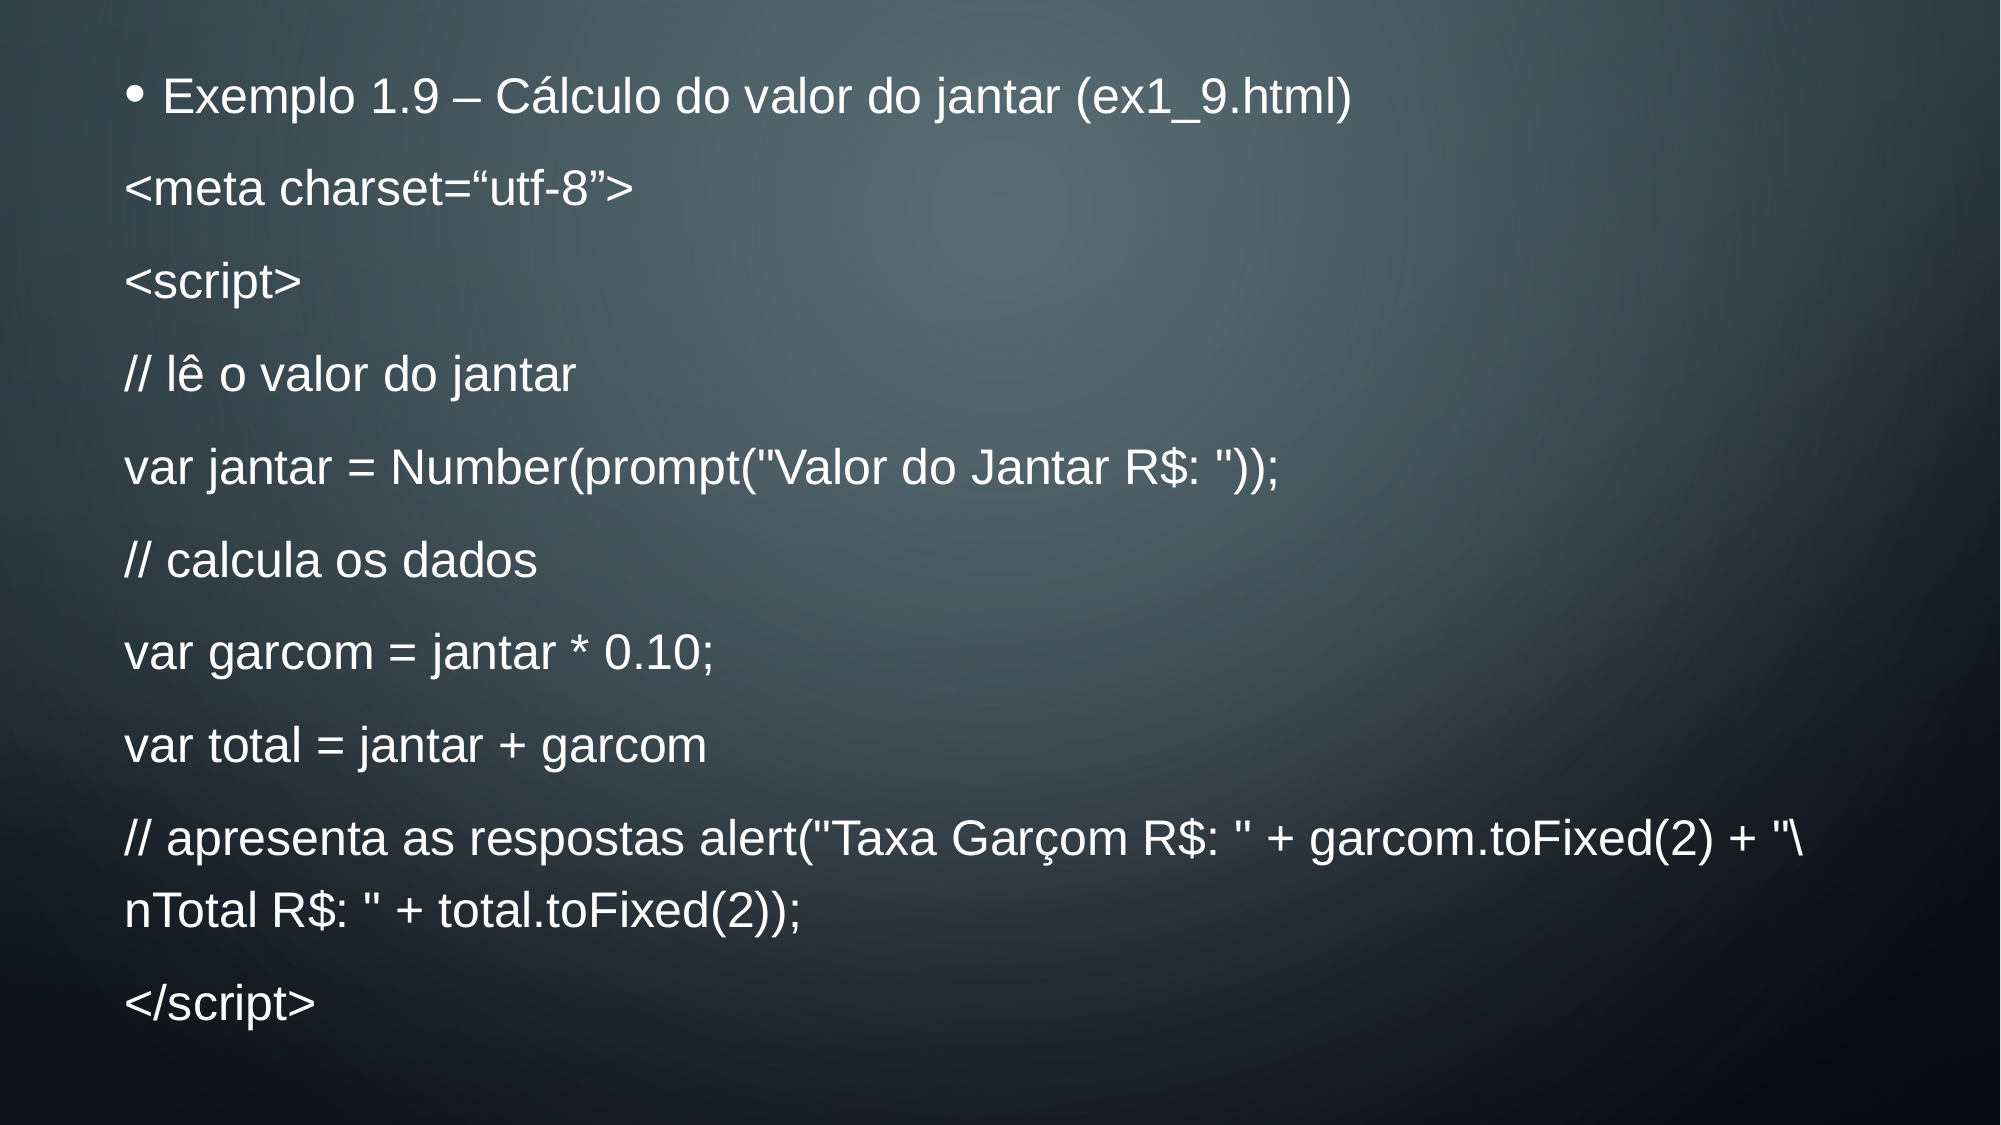

Exemplo 1.9 – Cálculo do valor do jantar (ex1_9.html)
<meta charset=“utf-8”>
<script>
// lê o valor do jantar
var jantar = Number(prompt("Valor do Jantar R$: "));
// calcula os dados
var garcom = jantar * 0.10;
var total = jantar + garcom
// apresenta as respostas alert("Taxa Garçom R$: " + garcom.toFixed(2) + "\nTotal R$: " + total.toFixed(2));
</script>